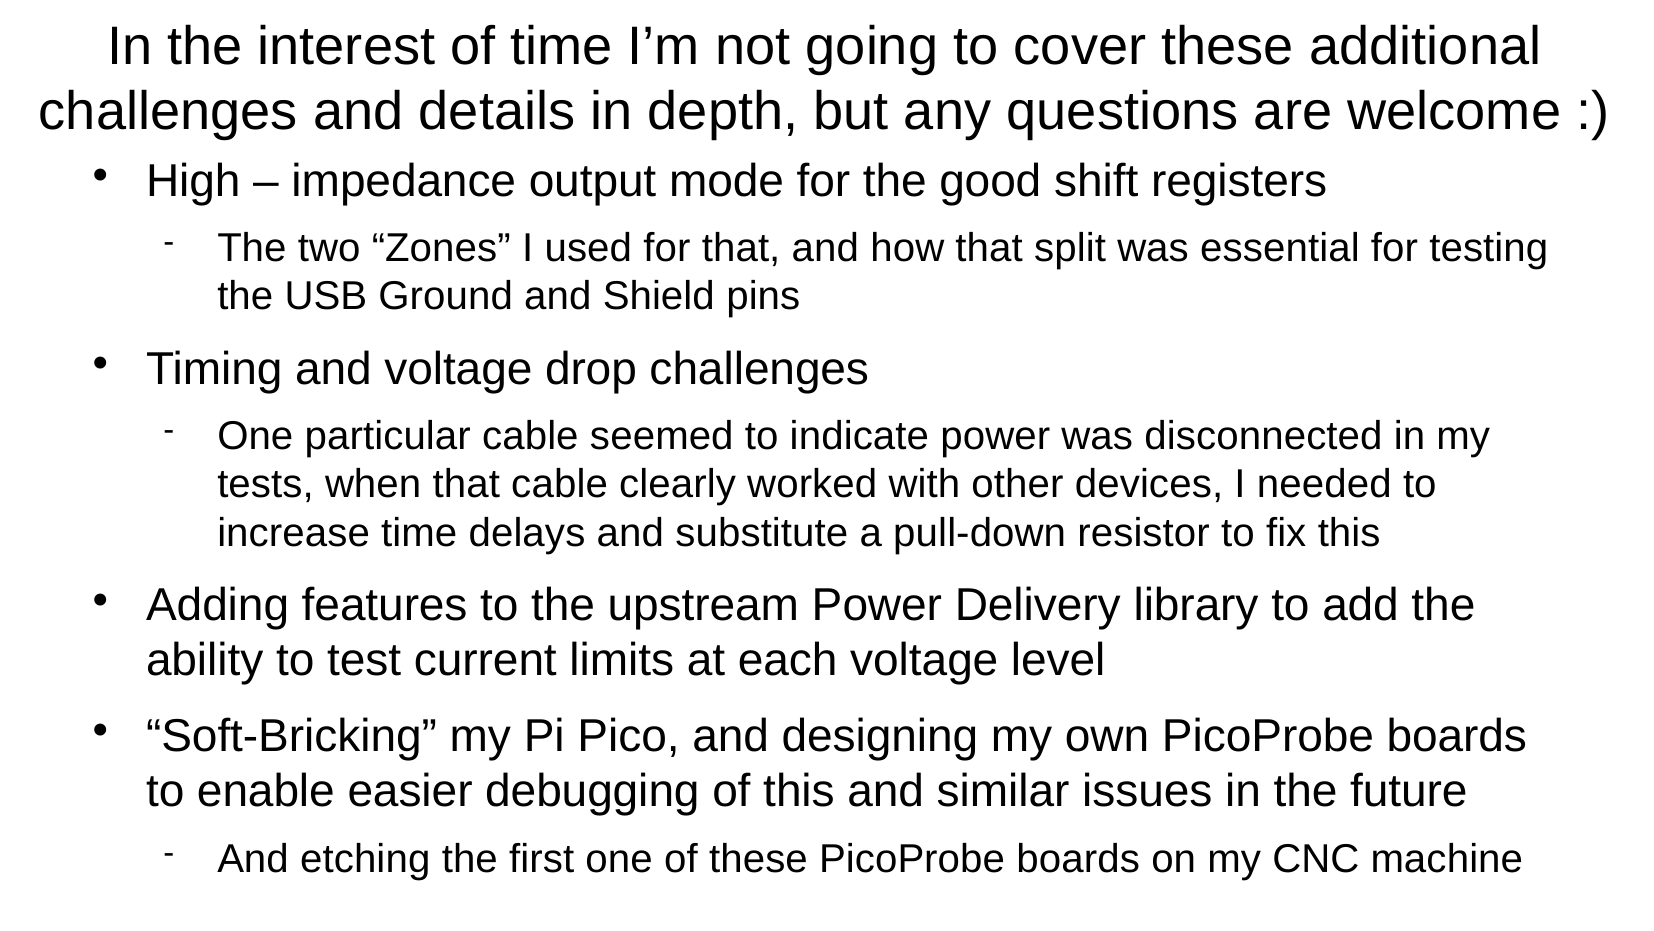

# In the interest of time I’m not going to cover these additional challenges and details in depth, but any questions are welcome :)
High – impedance output mode for the good shift registers
The two “Zones” I used for that, and how that split was essential for testing the USB Ground and Shield pins
Timing and voltage drop challenges
One particular cable seemed to indicate power was disconnected in my tests, when that cable clearly worked with other devices, I needed to increase time delays and substitute a pull-down resistor to fix this
Adding features to the upstream Power Delivery library to add the ability to test current limits at each voltage level
“Soft-Bricking” my Pi Pico, and designing my own PicoProbe boards to enable easier debugging of this and similar issues in the future
And etching the first one of these PicoProbe boards on my CNC machine